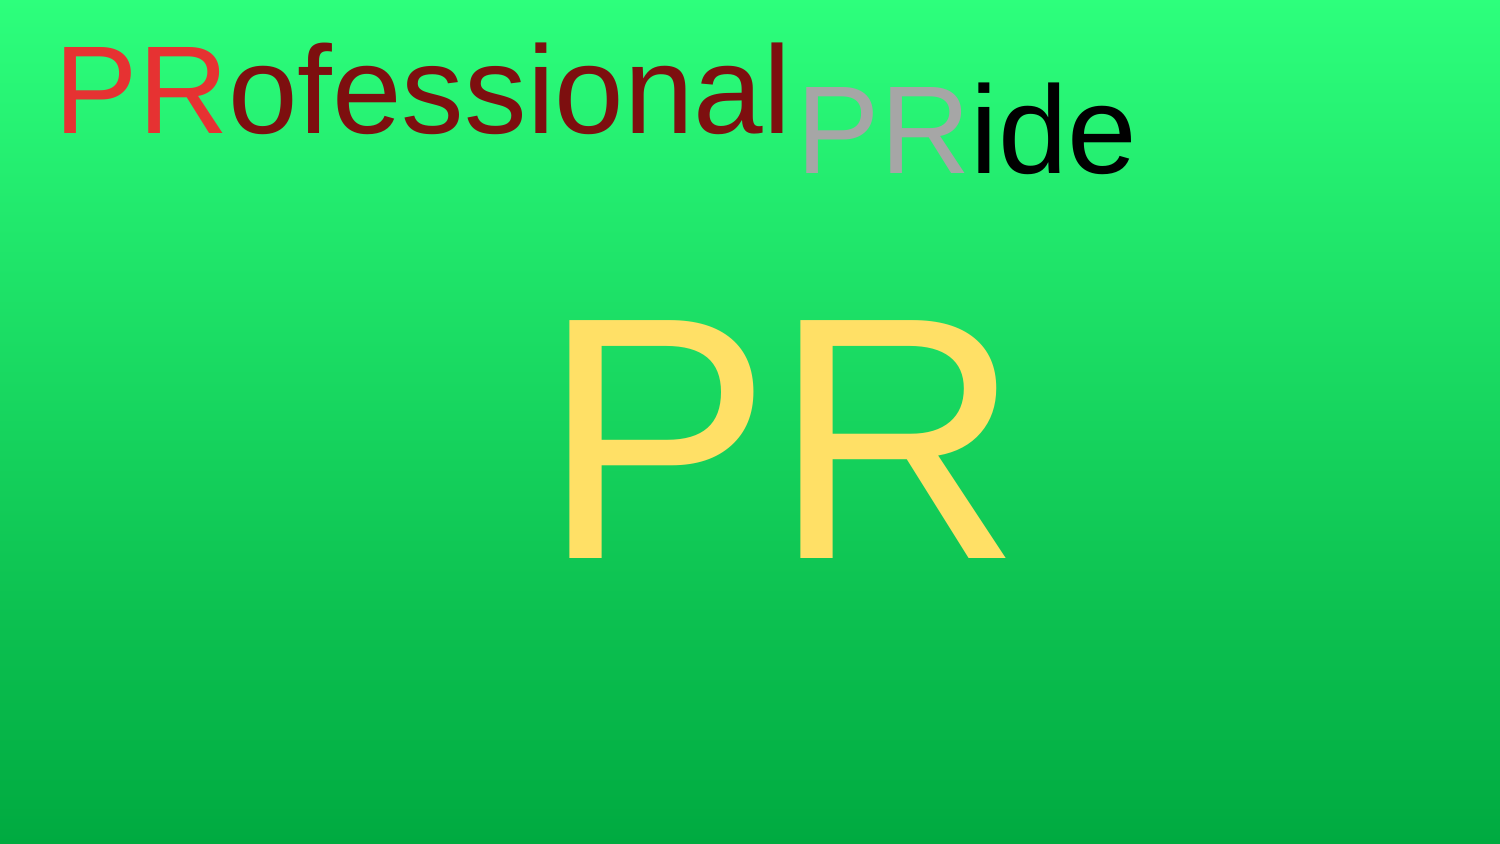

Put to Rest
Periodic Review
PuRpose
Public Relations
Public Responsibility
PRoof
PRofessional
PRide
Push-button Release
oPeRate
PR
Pull Request
Peer Review
Production Ready
PR oductive